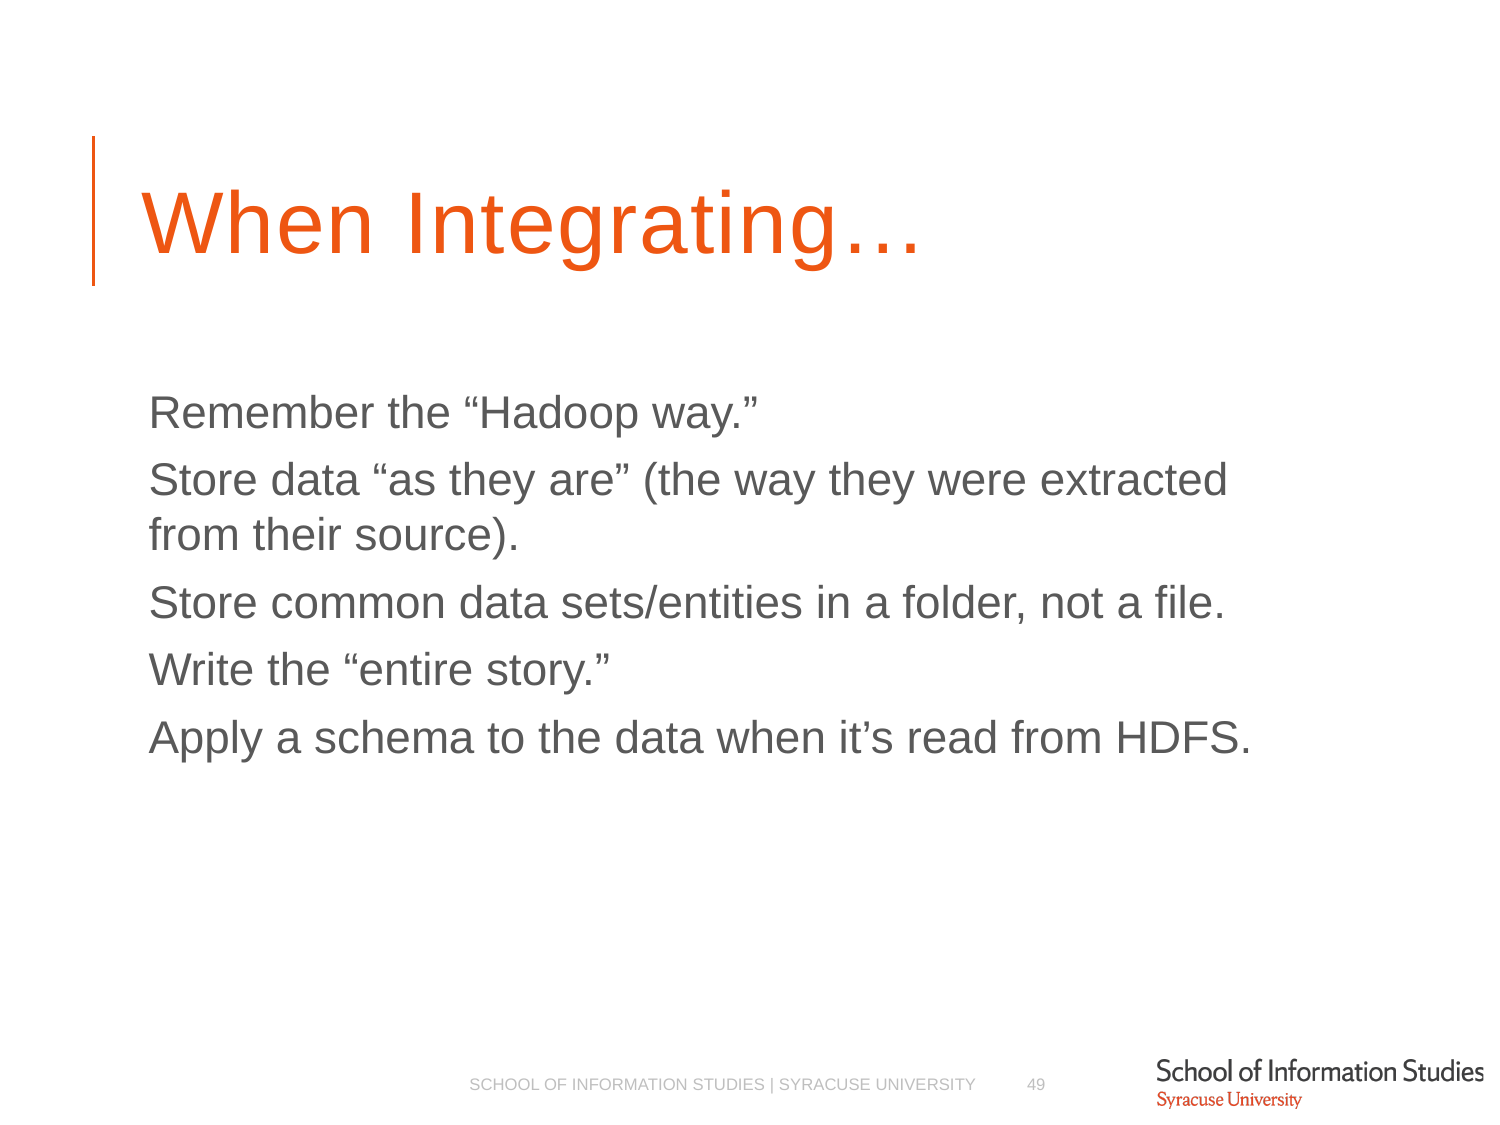

# When Integrating…
Remember the “Hadoop way.”
Store data “as they are” (the way they were extracted from their source).
Store common data sets/entities in a folder, not a file.
Write the “entire story.”
Apply a schema to the data when it’s read from HDFS.
School of Information Studies | Syracuse University
49